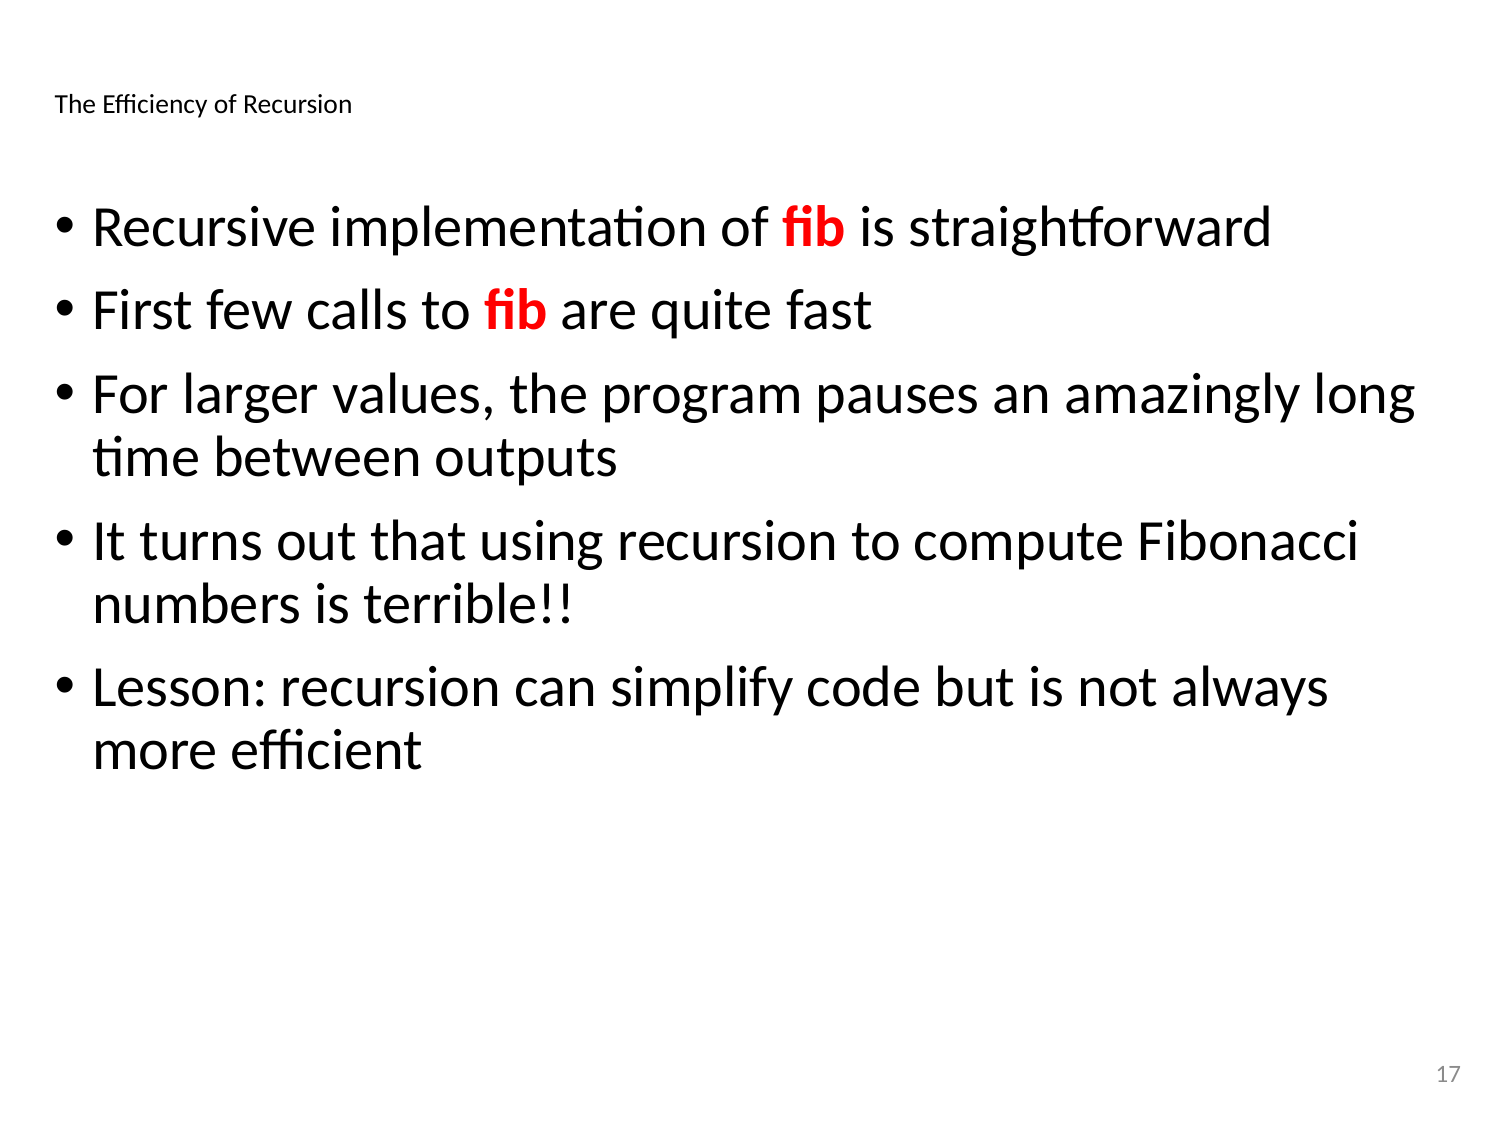

# The Efficiency of Recursion
Recursive implementation of fib is straightforward
First few calls to fib are quite fast
For larger values, the program pauses an amazingly long time between outputs
It turns out that using recursion to compute Fibonacci numbers is terrible!!
Lesson: recursion can simplify code but is not always more efficient

17